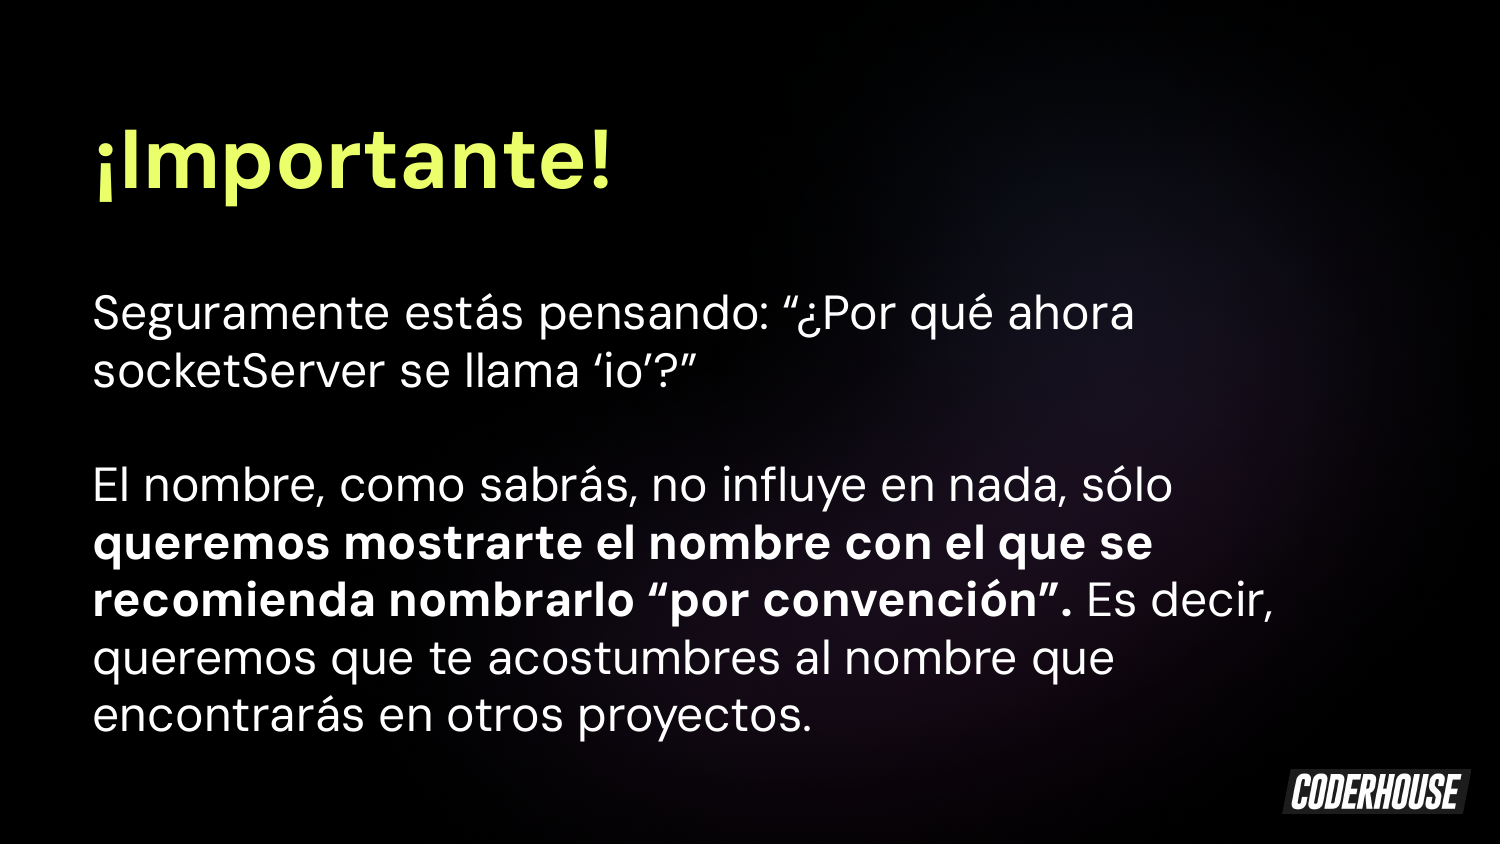

¡Importante!
Seguramente estás pensando: “¿Por qué ahora socketServer se llama ‘io’?”

El nombre, como sabrás, no influye en nada, sólo queremos mostrarte el nombre con el que se recomienda nombrarlo “por convención”. Es decir, queremos que te acostumbres al nombre que encontrarás en otros proyectos.